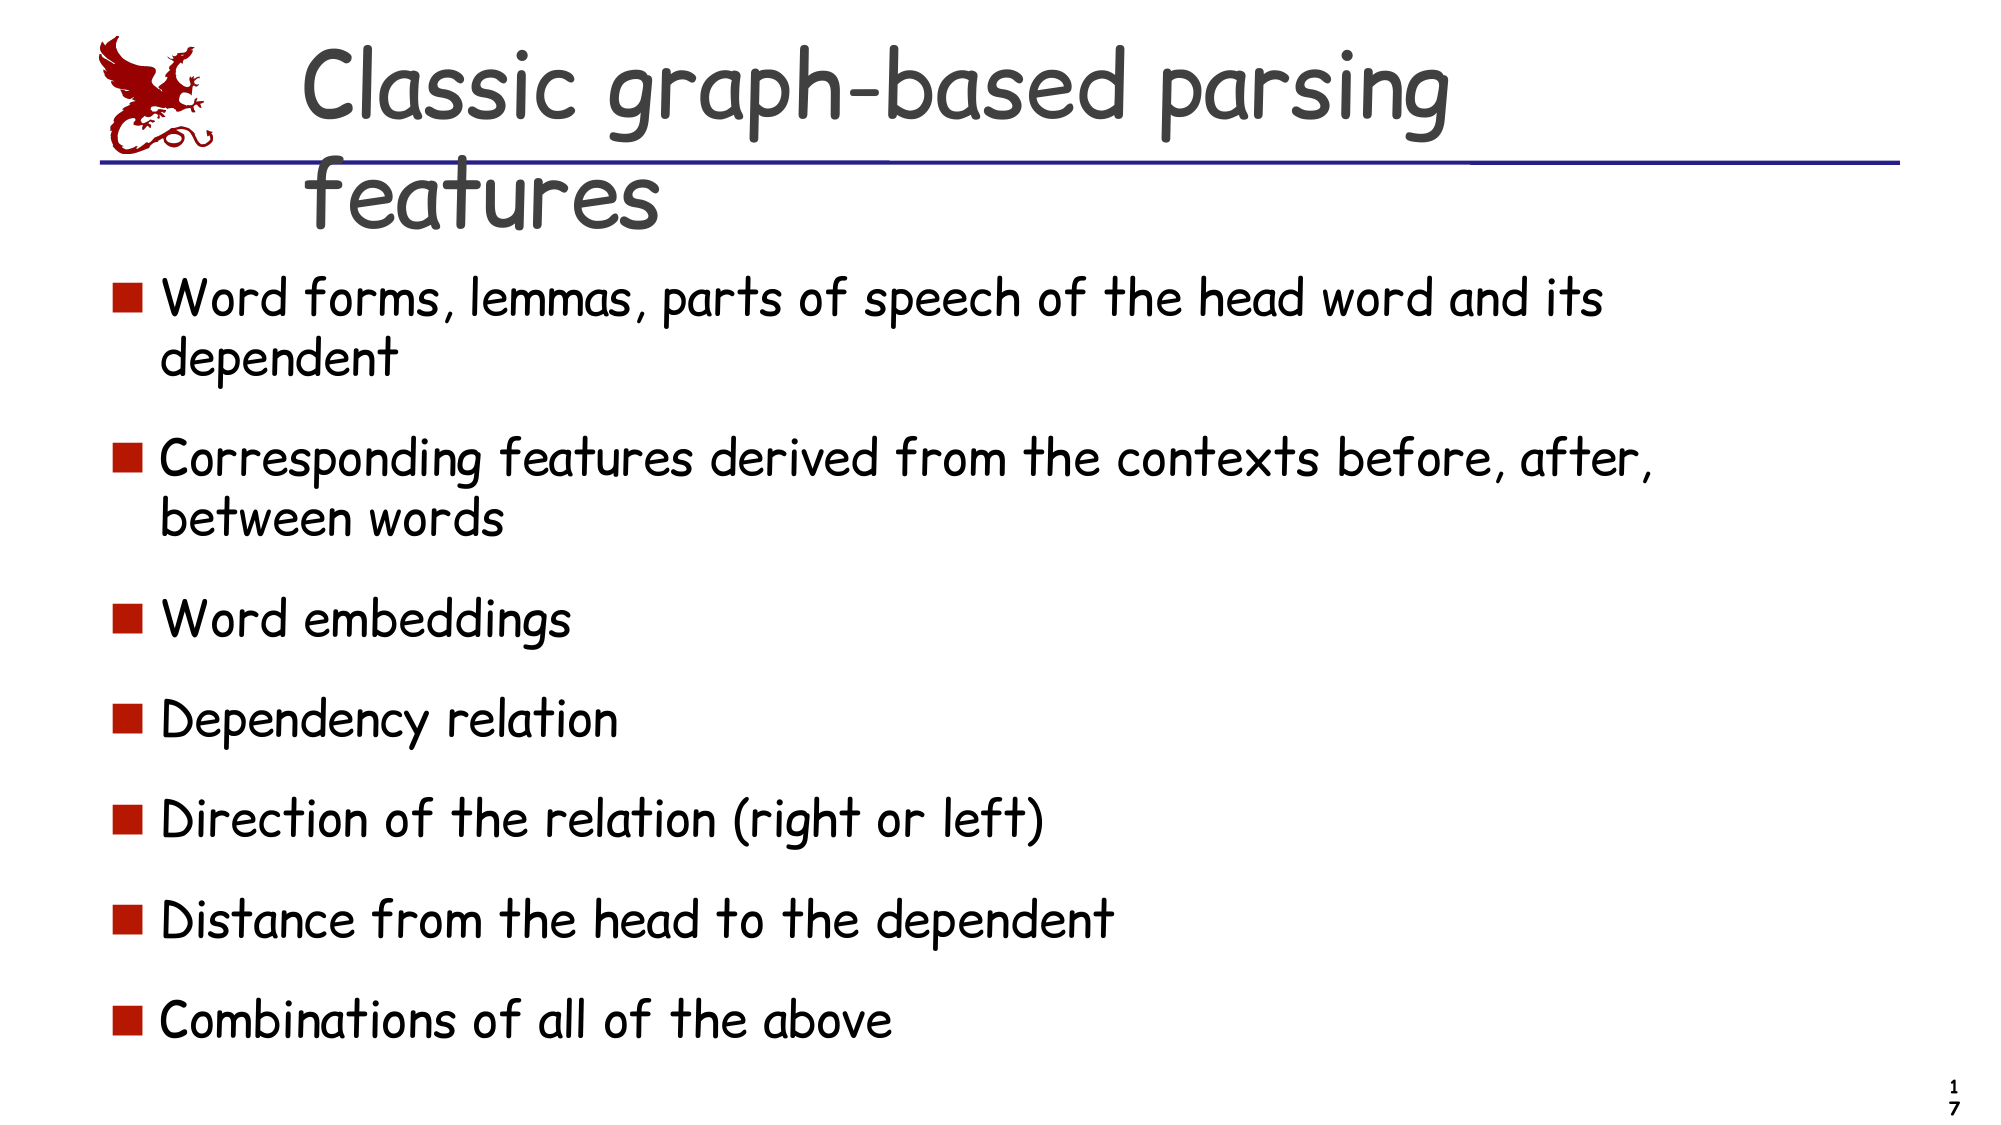

# Classic graph-based parsing features
Word forms, lemmas, parts of speech of the head word and its dependent
Corresponding features derived from the contexts before, after, between words
Word embeddings
Dependency relation
Direction of the relation (right or left)
Distance from the head to the dependent
Combinations of all of the above
17